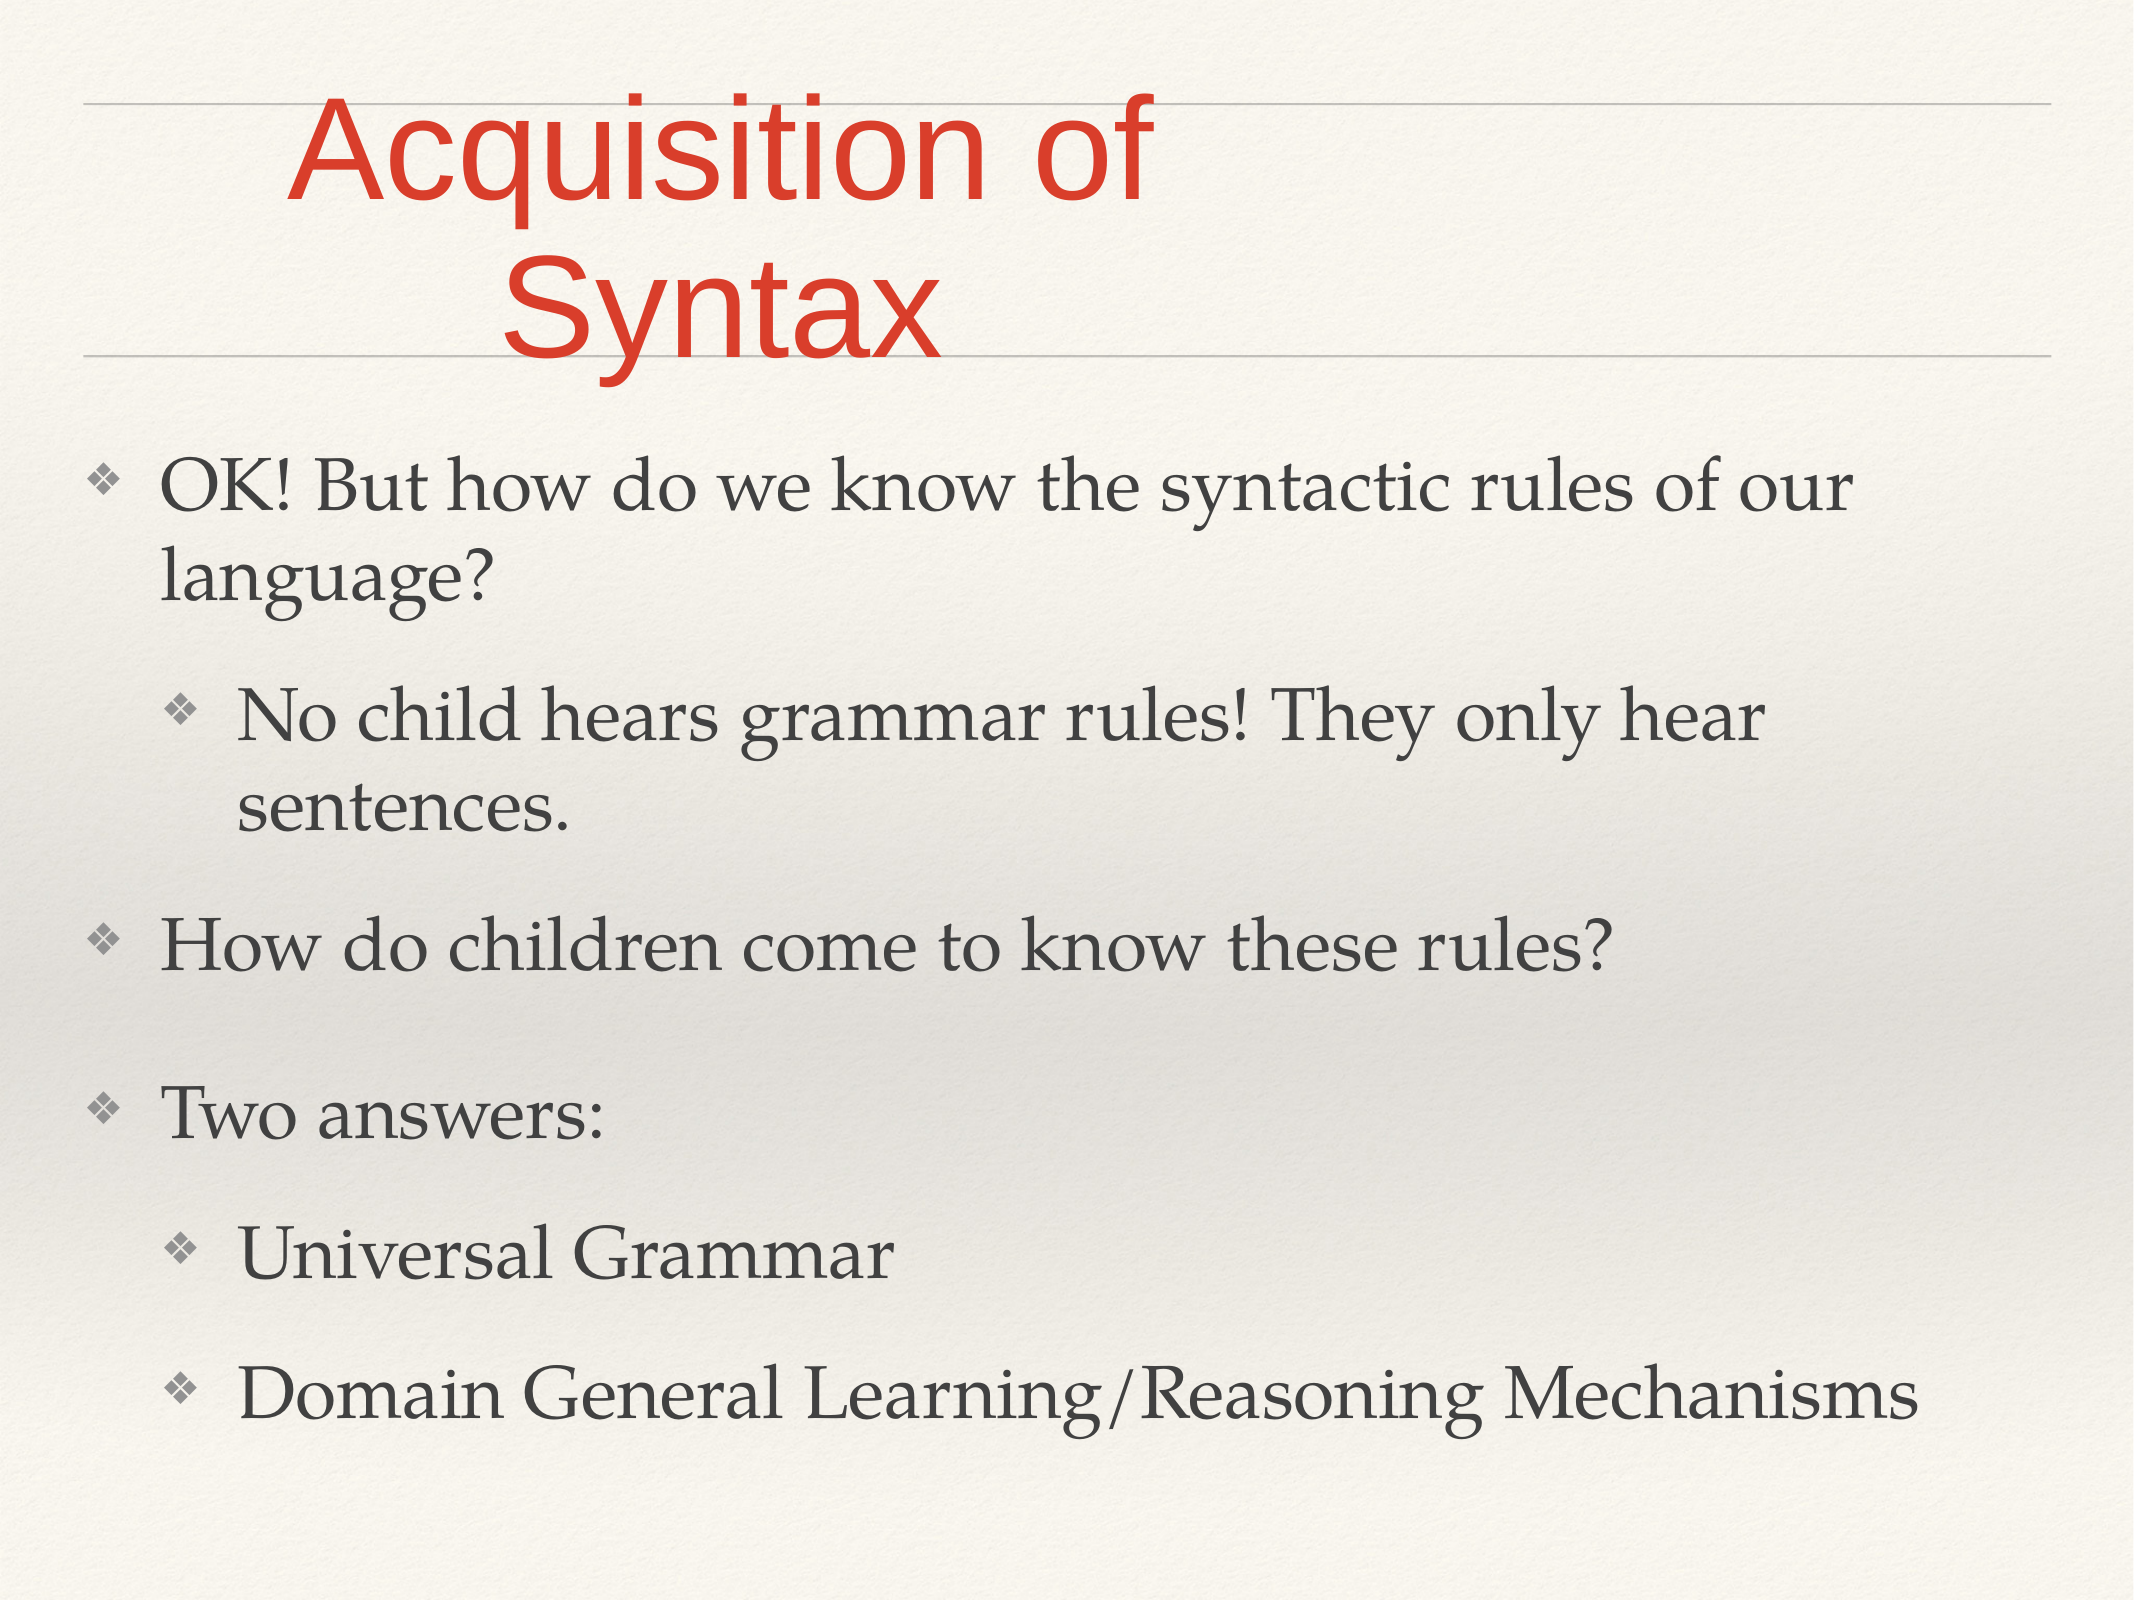

# Acquisition of Syntax
OK! But how do we know the syntactic rules of our language?
No child hears grammar rules! They only hear sentences.
How do children come to know these rules?
Two answers:
Universal Grammar
Domain General Learning/Reasoning Mechanisms